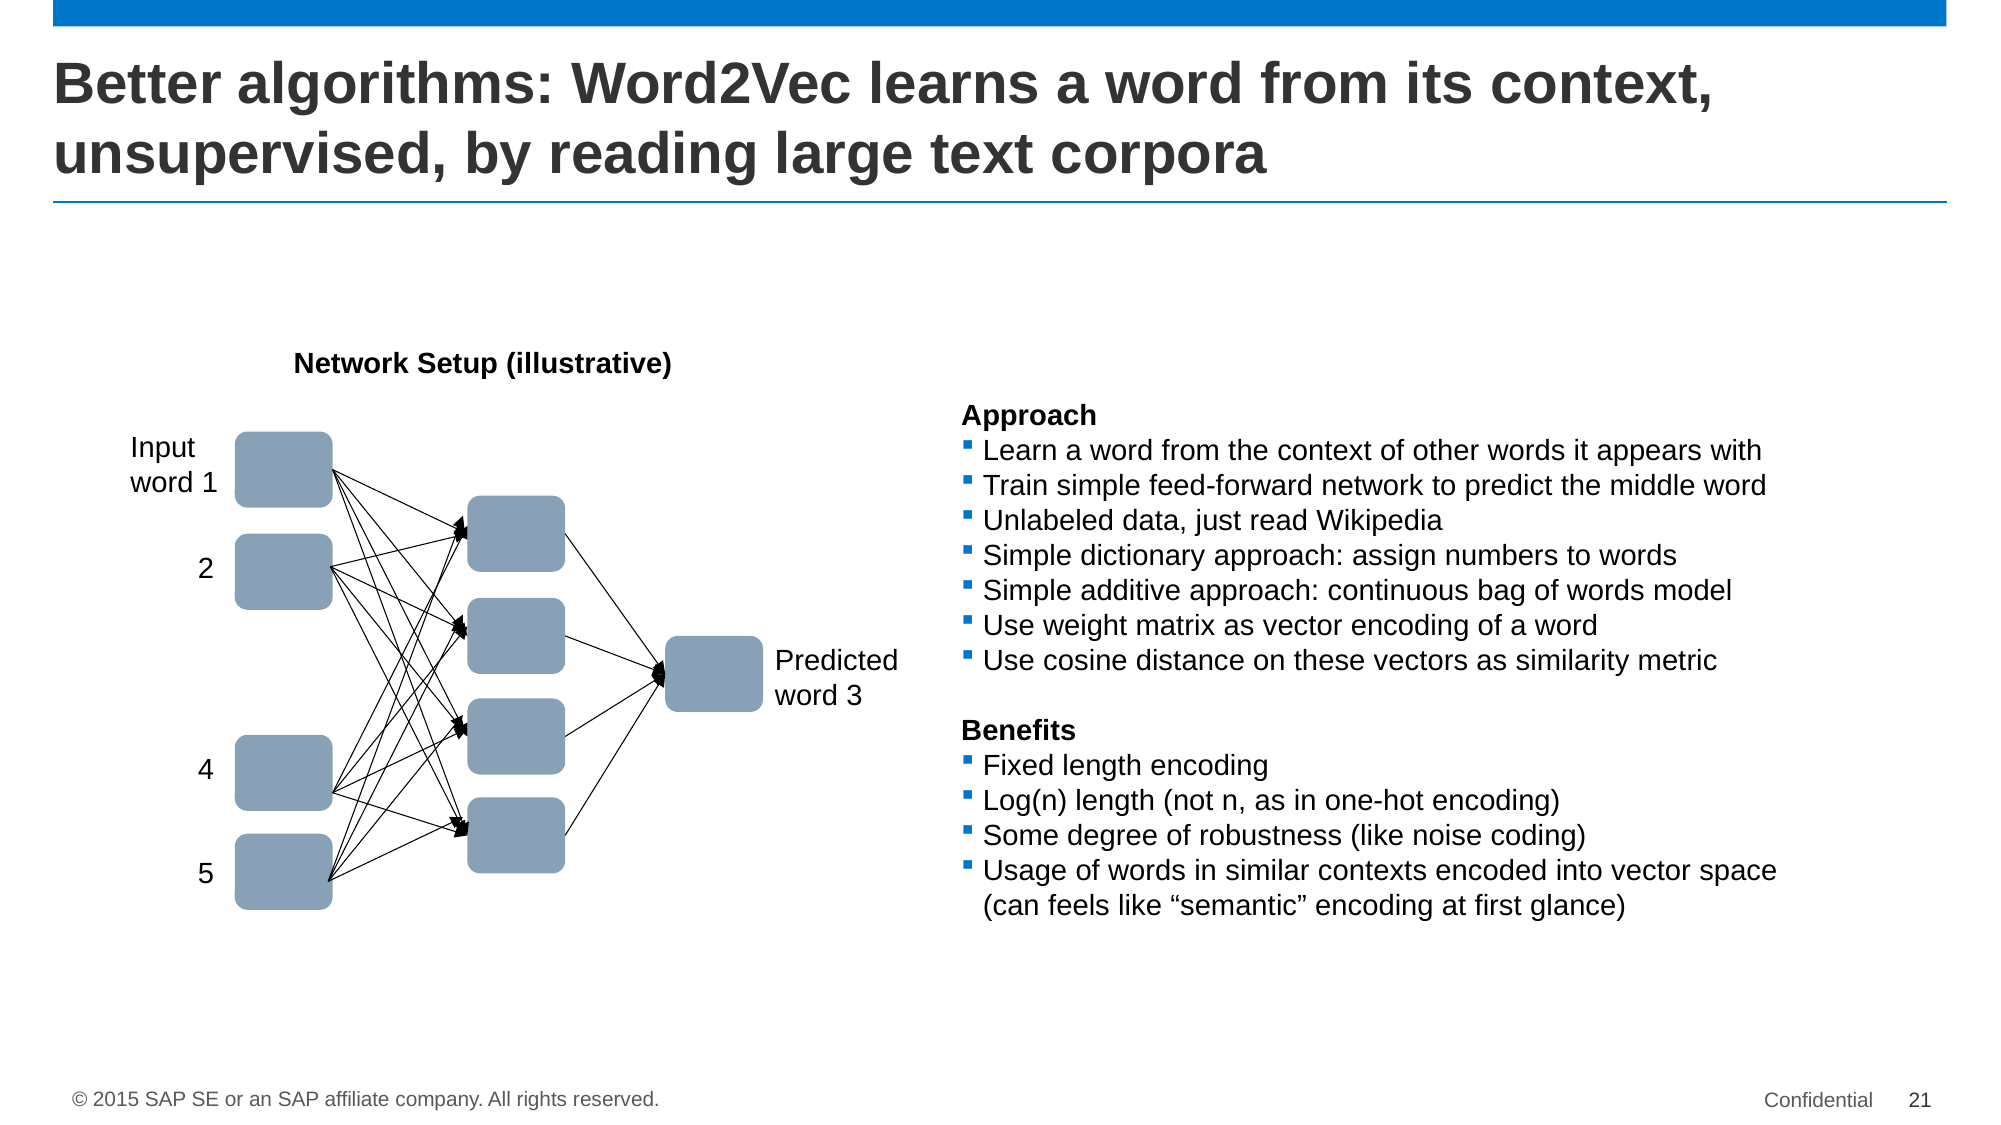

# Better algorithms: Word2Vec learns a word from its context, unsupervised, by reading large text corpora
Network Setup (illustrative)
Approach
Learn a word from the context of other words it appears with
Train simple feed-forward network to predict the middle word
Unlabeled data, just read Wikipedia
Simple dictionary approach: assign numbers to words
Simple additive approach: continuous bag of words model
Use weight matrix as vector encoding of a word
Use cosine distance on these vectors as similarity metric

Benefits
Fixed length encoding
Log(n) length (not n, as in one-hot encoding)
Some degree of robustness (like noise coding)
Usage of words in similar contexts encoded into vector space
(can feels like “semantic” encoding at first glance)
Input
word 1

2

Predicted
word 3

4

5
Confidential
21